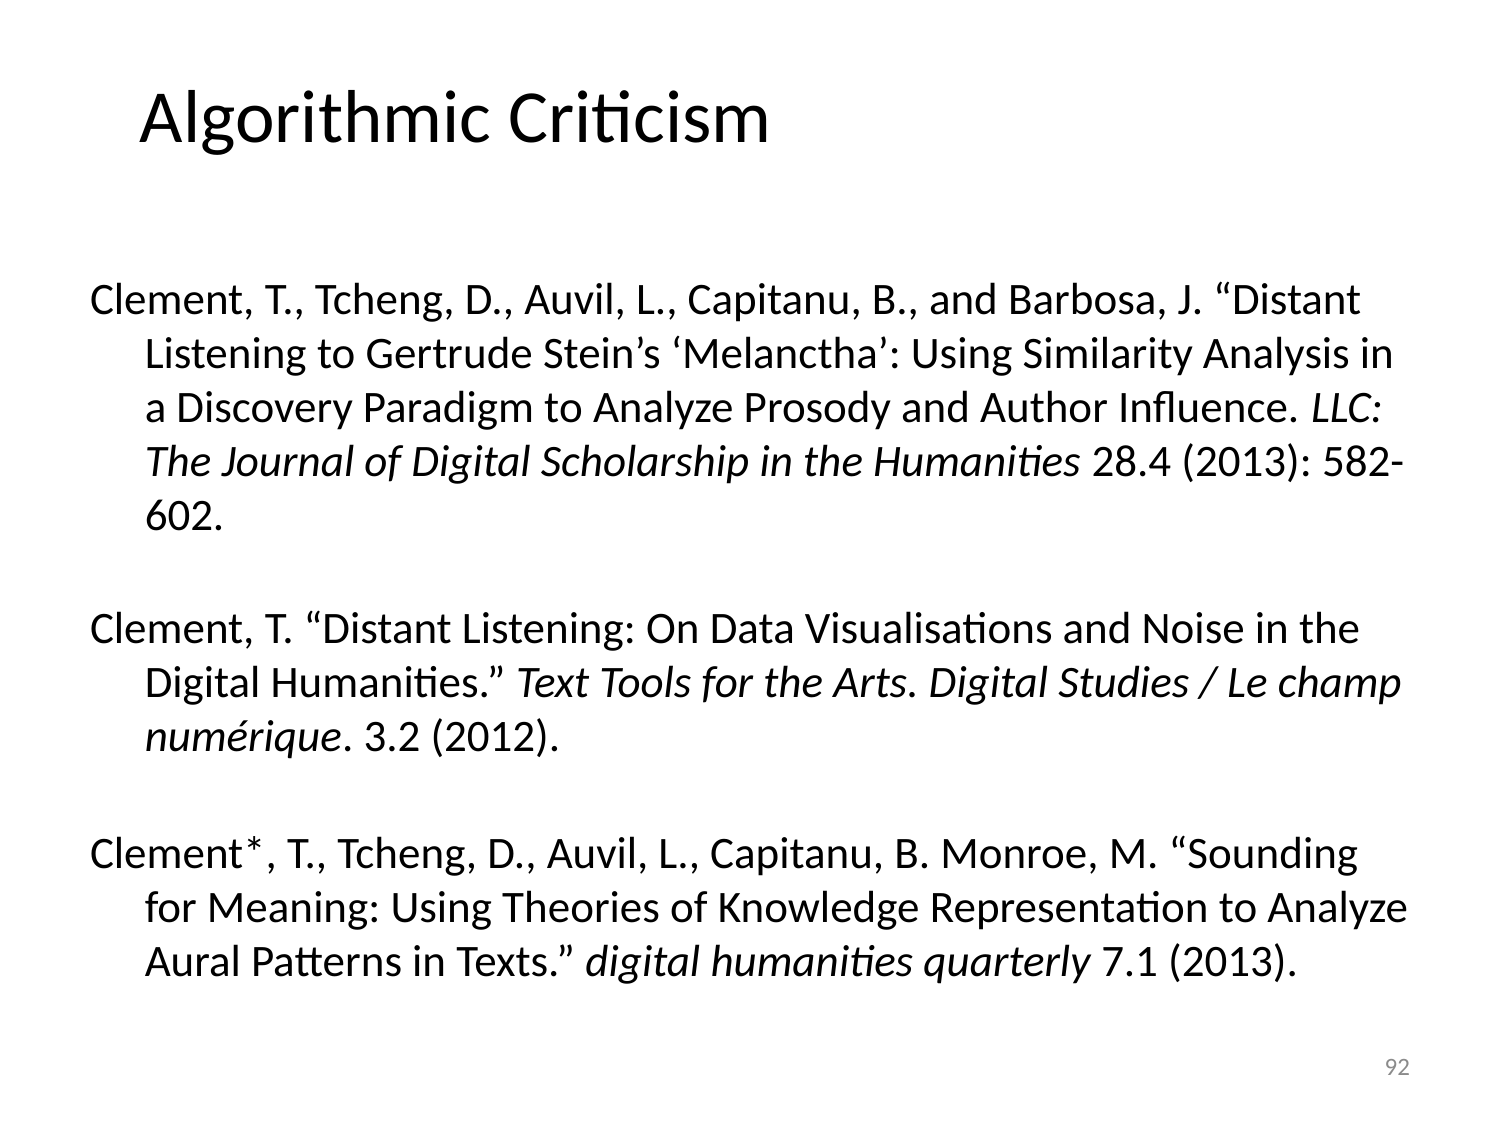

Algorithmic Criticism–
#
Clement, T., Tcheng, D., Auvil, L., Capitanu, B., and Barbosa, J. “Distant Listening to Gertrude Stein’s ‘Melanctha’: Using Similarity Analysis in a Discovery Paradigm to Analyze Prosody and Author Influence. LLC: The Journal of Digital Scholarship in the Humanities 28.4 (2013): 582-602.
Clement, T. “Distant Listening: On Data Visualisations and Noise in the Digital Humanities.” Text Tools for the Arts. Digital Studies / Le champ numérique. 3.2 (2012).
Clement*, T., Tcheng, D., Auvil, L., Capitanu, B. Monroe, M. “Sounding for Meaning: Using Theories of Knowledge Representation to Analyze Aural Patterns in Texts.” digital humanities quarterly 7.1 (2013).
92